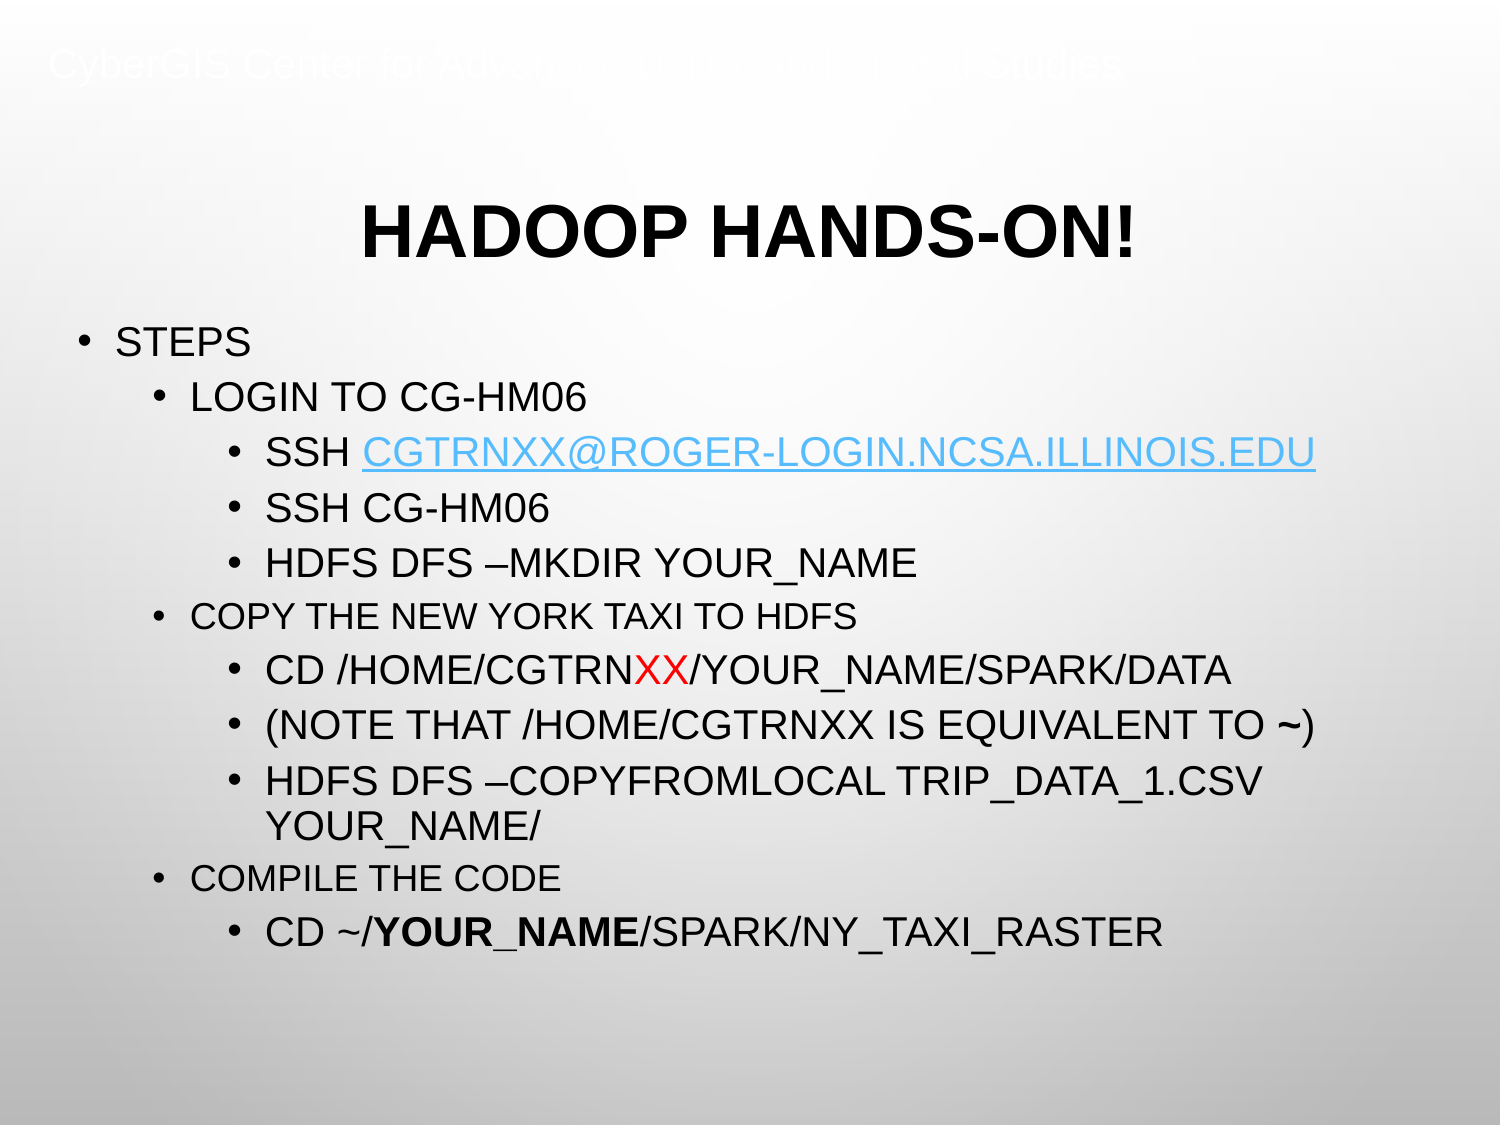

# Hadoop hands-on!
Steps
Login to cg-hm06
ssh cgtrnxx@roger-login.ncsa.Illinois.edu
ssh cg-hm06
hdfs dfs –mkdir your_name
Copy the New York taxi to HDFS
cd /home/cgtrnxx/your_name/spark/data
(note that /home/cgtrnxx is equivalent to ~)
hdfs dfs –copyFromLocal trip_data_1.csv your_name/
Compile the code
cd ~/your_name/spark/NY_Taxi_Raster